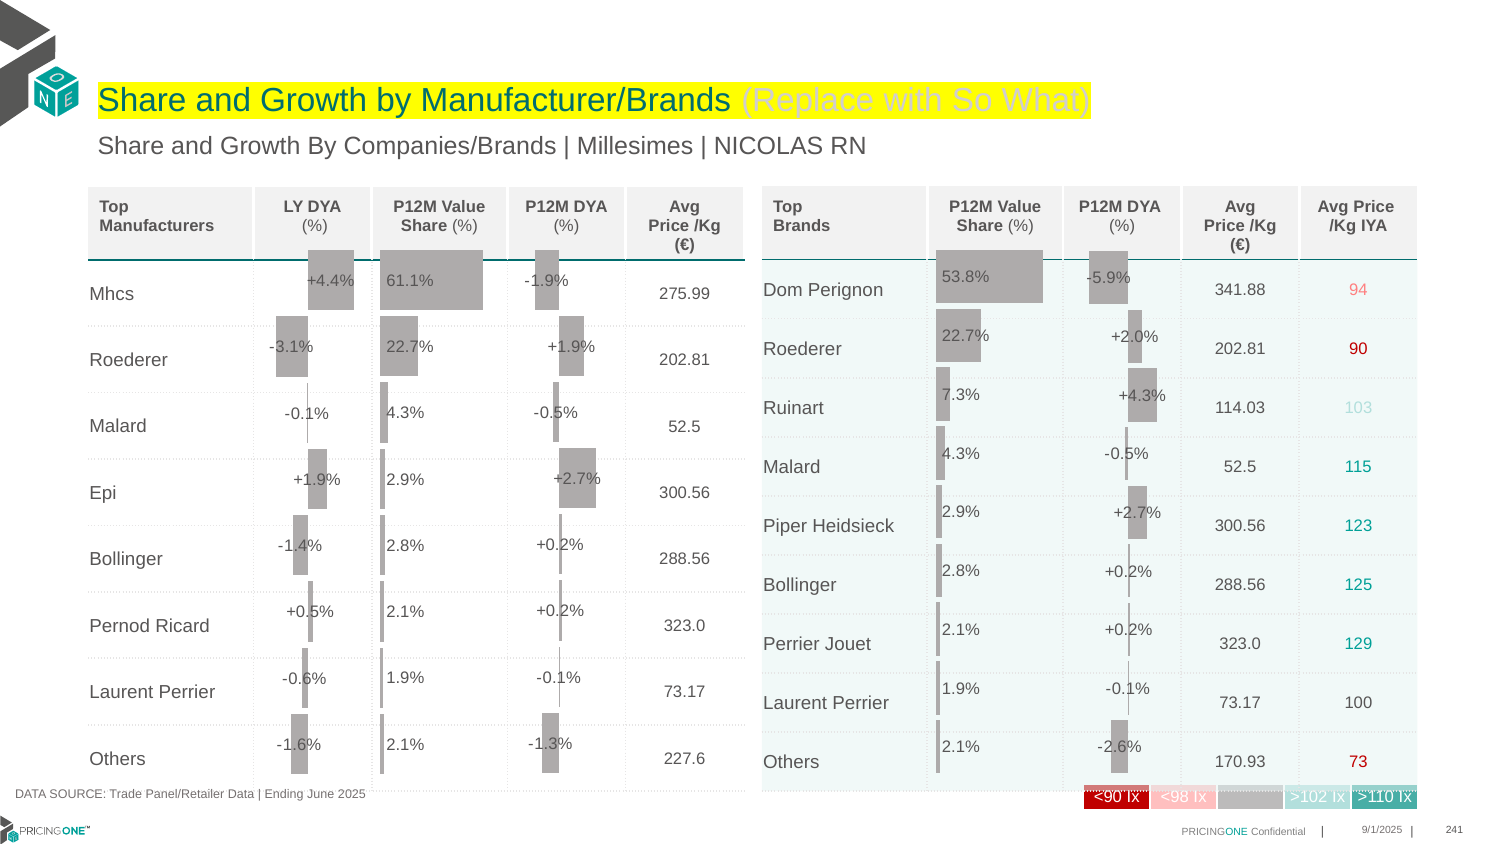

# Share and Growth by Manufacturer/Brands (Replace with So What)

Share and Growth By Companies/Brands | Millesimes | NICOLAS RN
| Top Brands | P12M Value Share (%) | P12M DYA (%) | Avg Price /Kg (€) | Avg Price /Kg IYA |
| --- | --- | --- | --- | --- |
| Dom Perignon |  |  | 341.88 | 94 |
| Roederer |  |  | 202.81 | 90 |
| Ruinart |  |  | 114.03 | 103 |
| Malard |  |  | 52.5 | 115 |
| Piper Heidsieck |  |  | 300.56 | 123 |
| Bollinger |  |  | 288.56 | 125 |
| Perrier Jouet |  |  | 323.0 | 129 |
| Laurent Perrier |  |  | 73.17 | 100 |
| Others |  |  | 170.93 | 73 |
| Top Manufacturers | LY DYA (%) | P12M Value Share (%) | P12M DYA (%) | Avg Price /Kg (€) |
| --- | --- | --- | --- | --- |
| Mhcs |  |  |  | 275.99 |
| Roederer |  |  |  | 202.81 |
| Malard |  |  |  | 52.5 |
| Epi |  |  |  | 300.56 |
| Bollinger |  |  |  | 288.56 |
| Pernod Ricard |  |  |  | 323.0 |
| Laurent Perrier |  |  |  | 73.17 |
| Others |  |  |  | 227.6 |

### Chart

| Category | Share DYA P12M |
|---|---|
|  | -0.018523853242098598 |

### Chart

| Category | Value Share P12M |
|---|---|
|  | 0.6112763832189698 |

### Chart

| Category | Share DYA LY |
|---|---|
|  | 0.04427974907592036 |

### Chart

| Category | Value Share |
|---|---|
|  | 0.5382285242769044 |

### Chart

| Category | Share DYA |
|---|---|
|  | -0.05918882950877591 |
DATA SOURCE: Trade Panel/Retailer Data | Ending June 2025
| <90 Ix | <98 Ix |  | >102 Ix | >110 Ix |
| --- | --- | --- | --- | --- |

9/1/2025
241